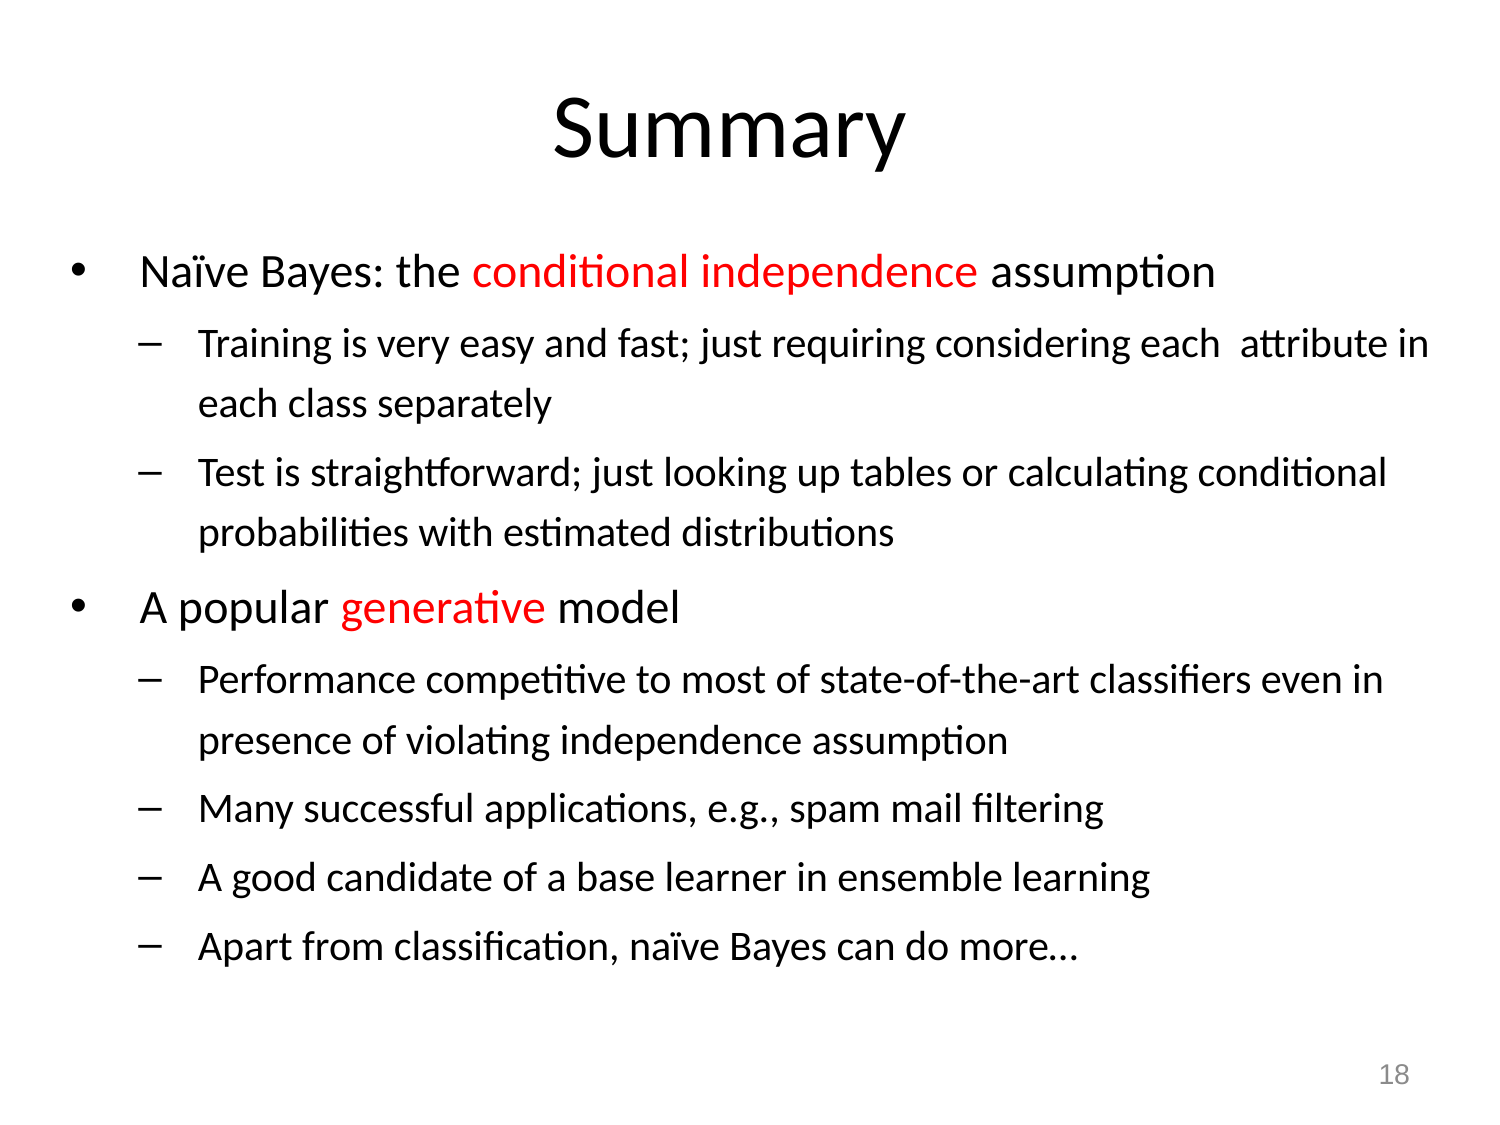

# Summary
Naïve Bayes: the conditional independence assumption
Training is very easy and fast; just requiring considering each  attribute in each class separately
Test is straightforward; just looking up tables or calculating conditional probabilities with estimated distributions
A popular generative model
Performance competitive to most of state-of-the-art classifiers even in presence of violating independence assumption
Many successful applications, e.g., spam mail filtering
A good candidate of a base learner in ensemble learning
Apart from classification, naïve Bayes can do more…

18